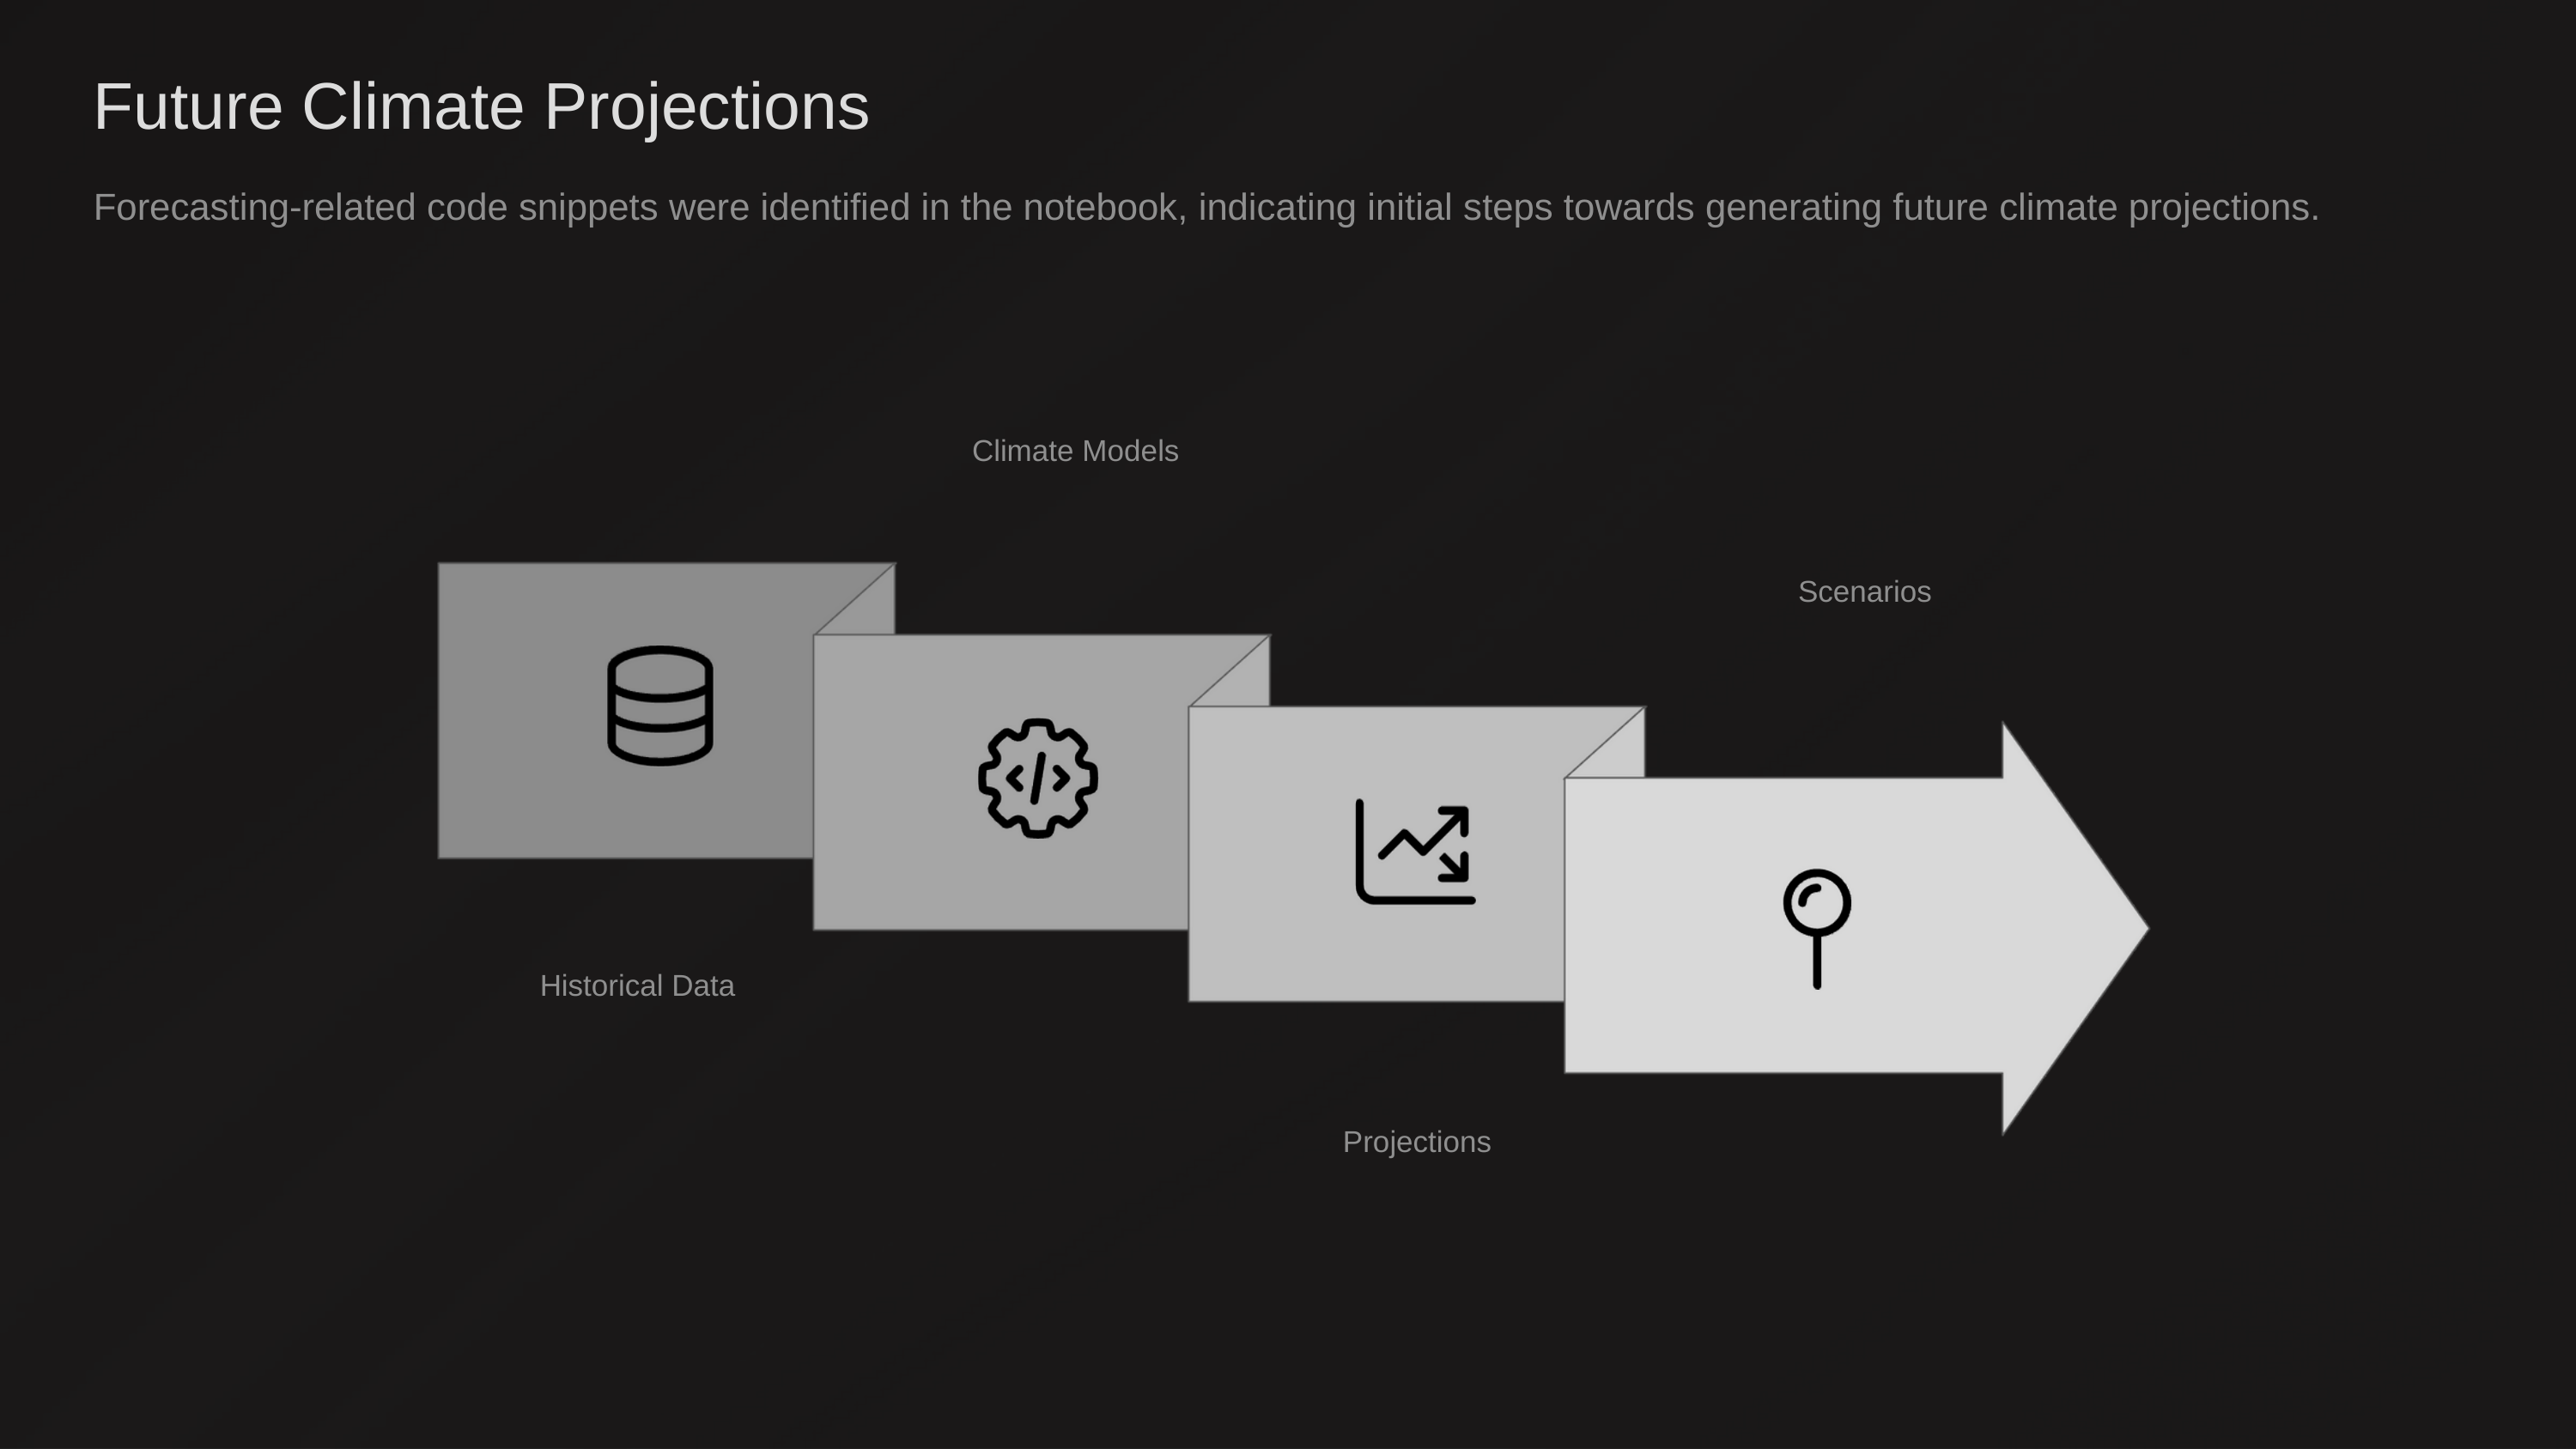

Future Climate Projections
Forecasting-related code snippets were identified in the notebook, indicating initial steps towards generating future climate projections.

Climate Models
Scenarios

Historical Data
Projections
These segments form the foundation for extending our analysis into predictive climate scenarios, essential for strategic planning and impact assessment.